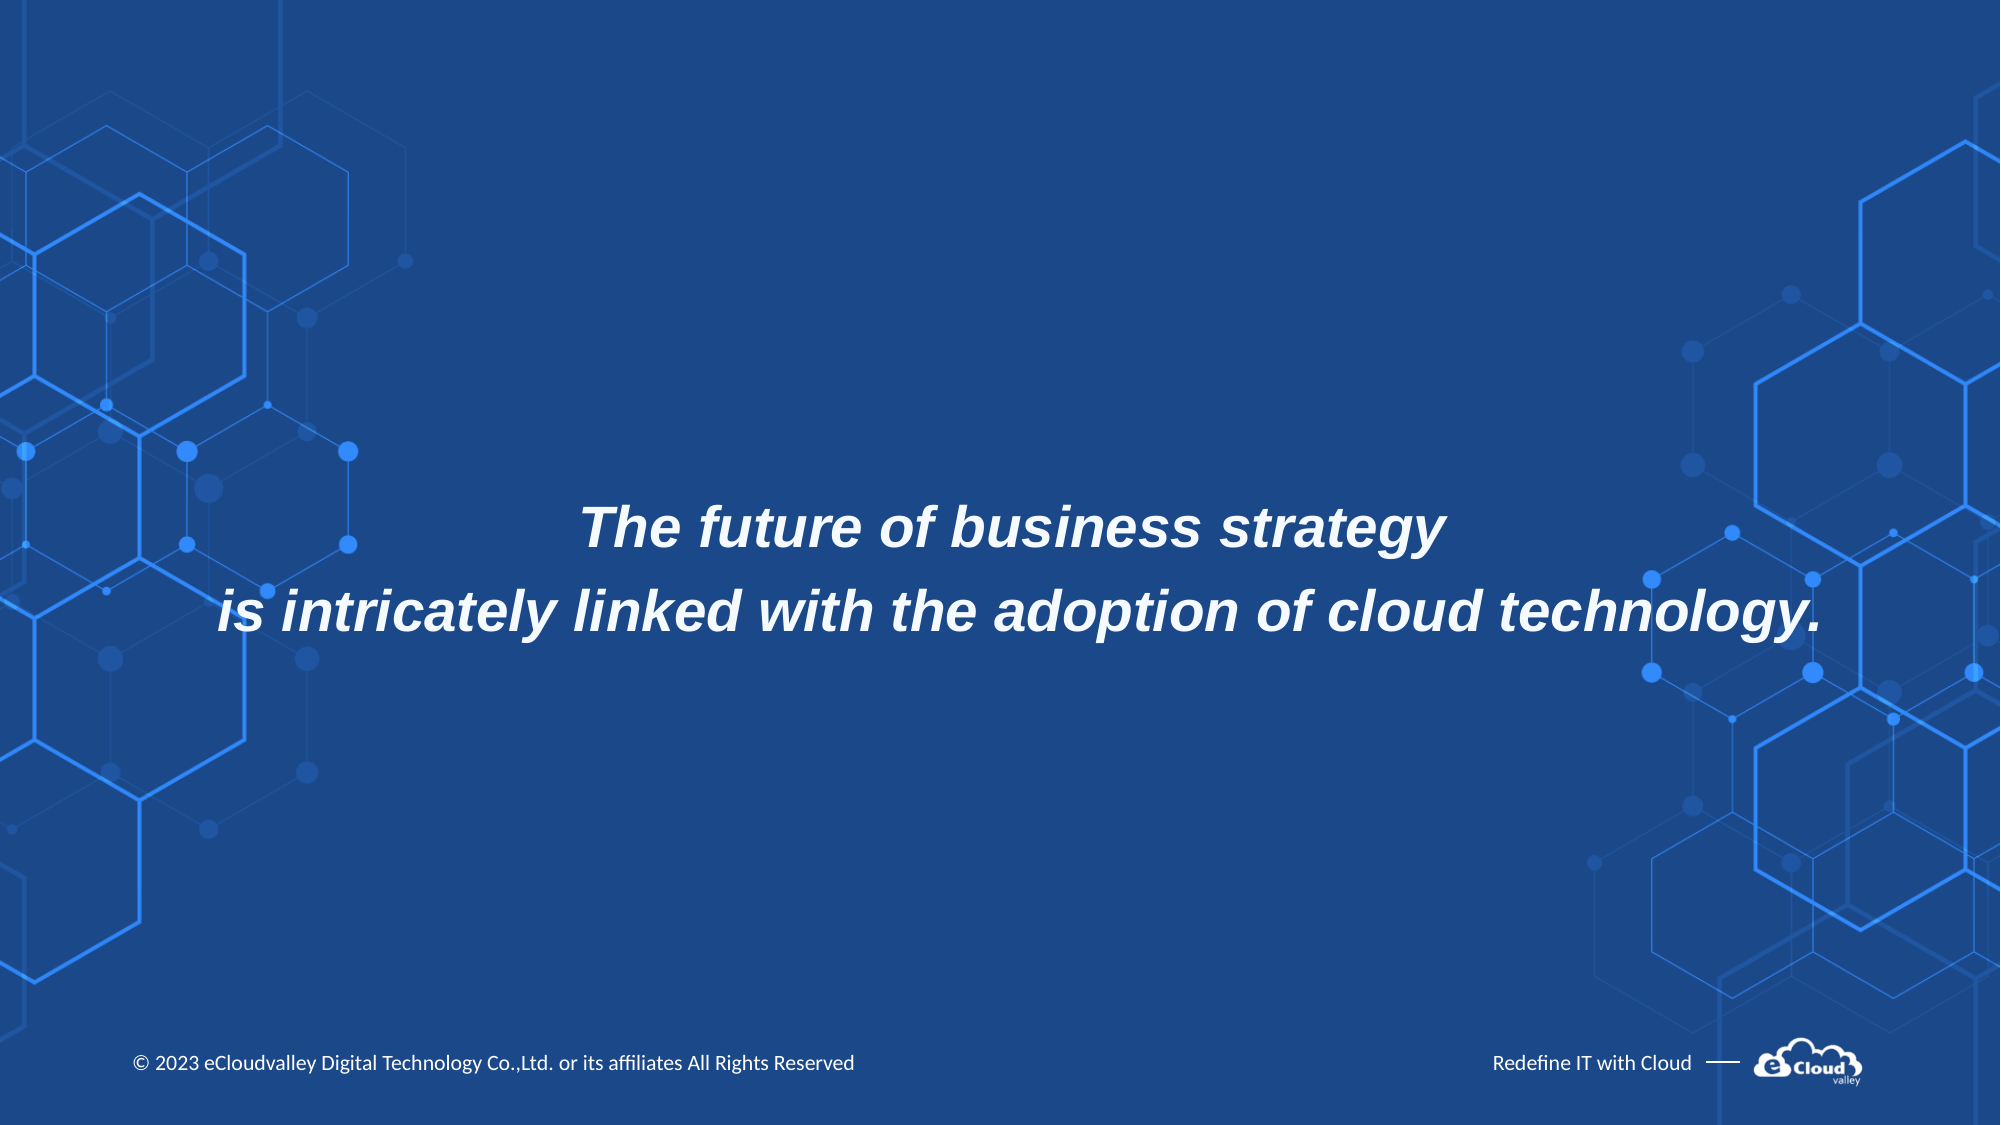

The future of business strategy
is intricately linked with the adoption of cloud technology.